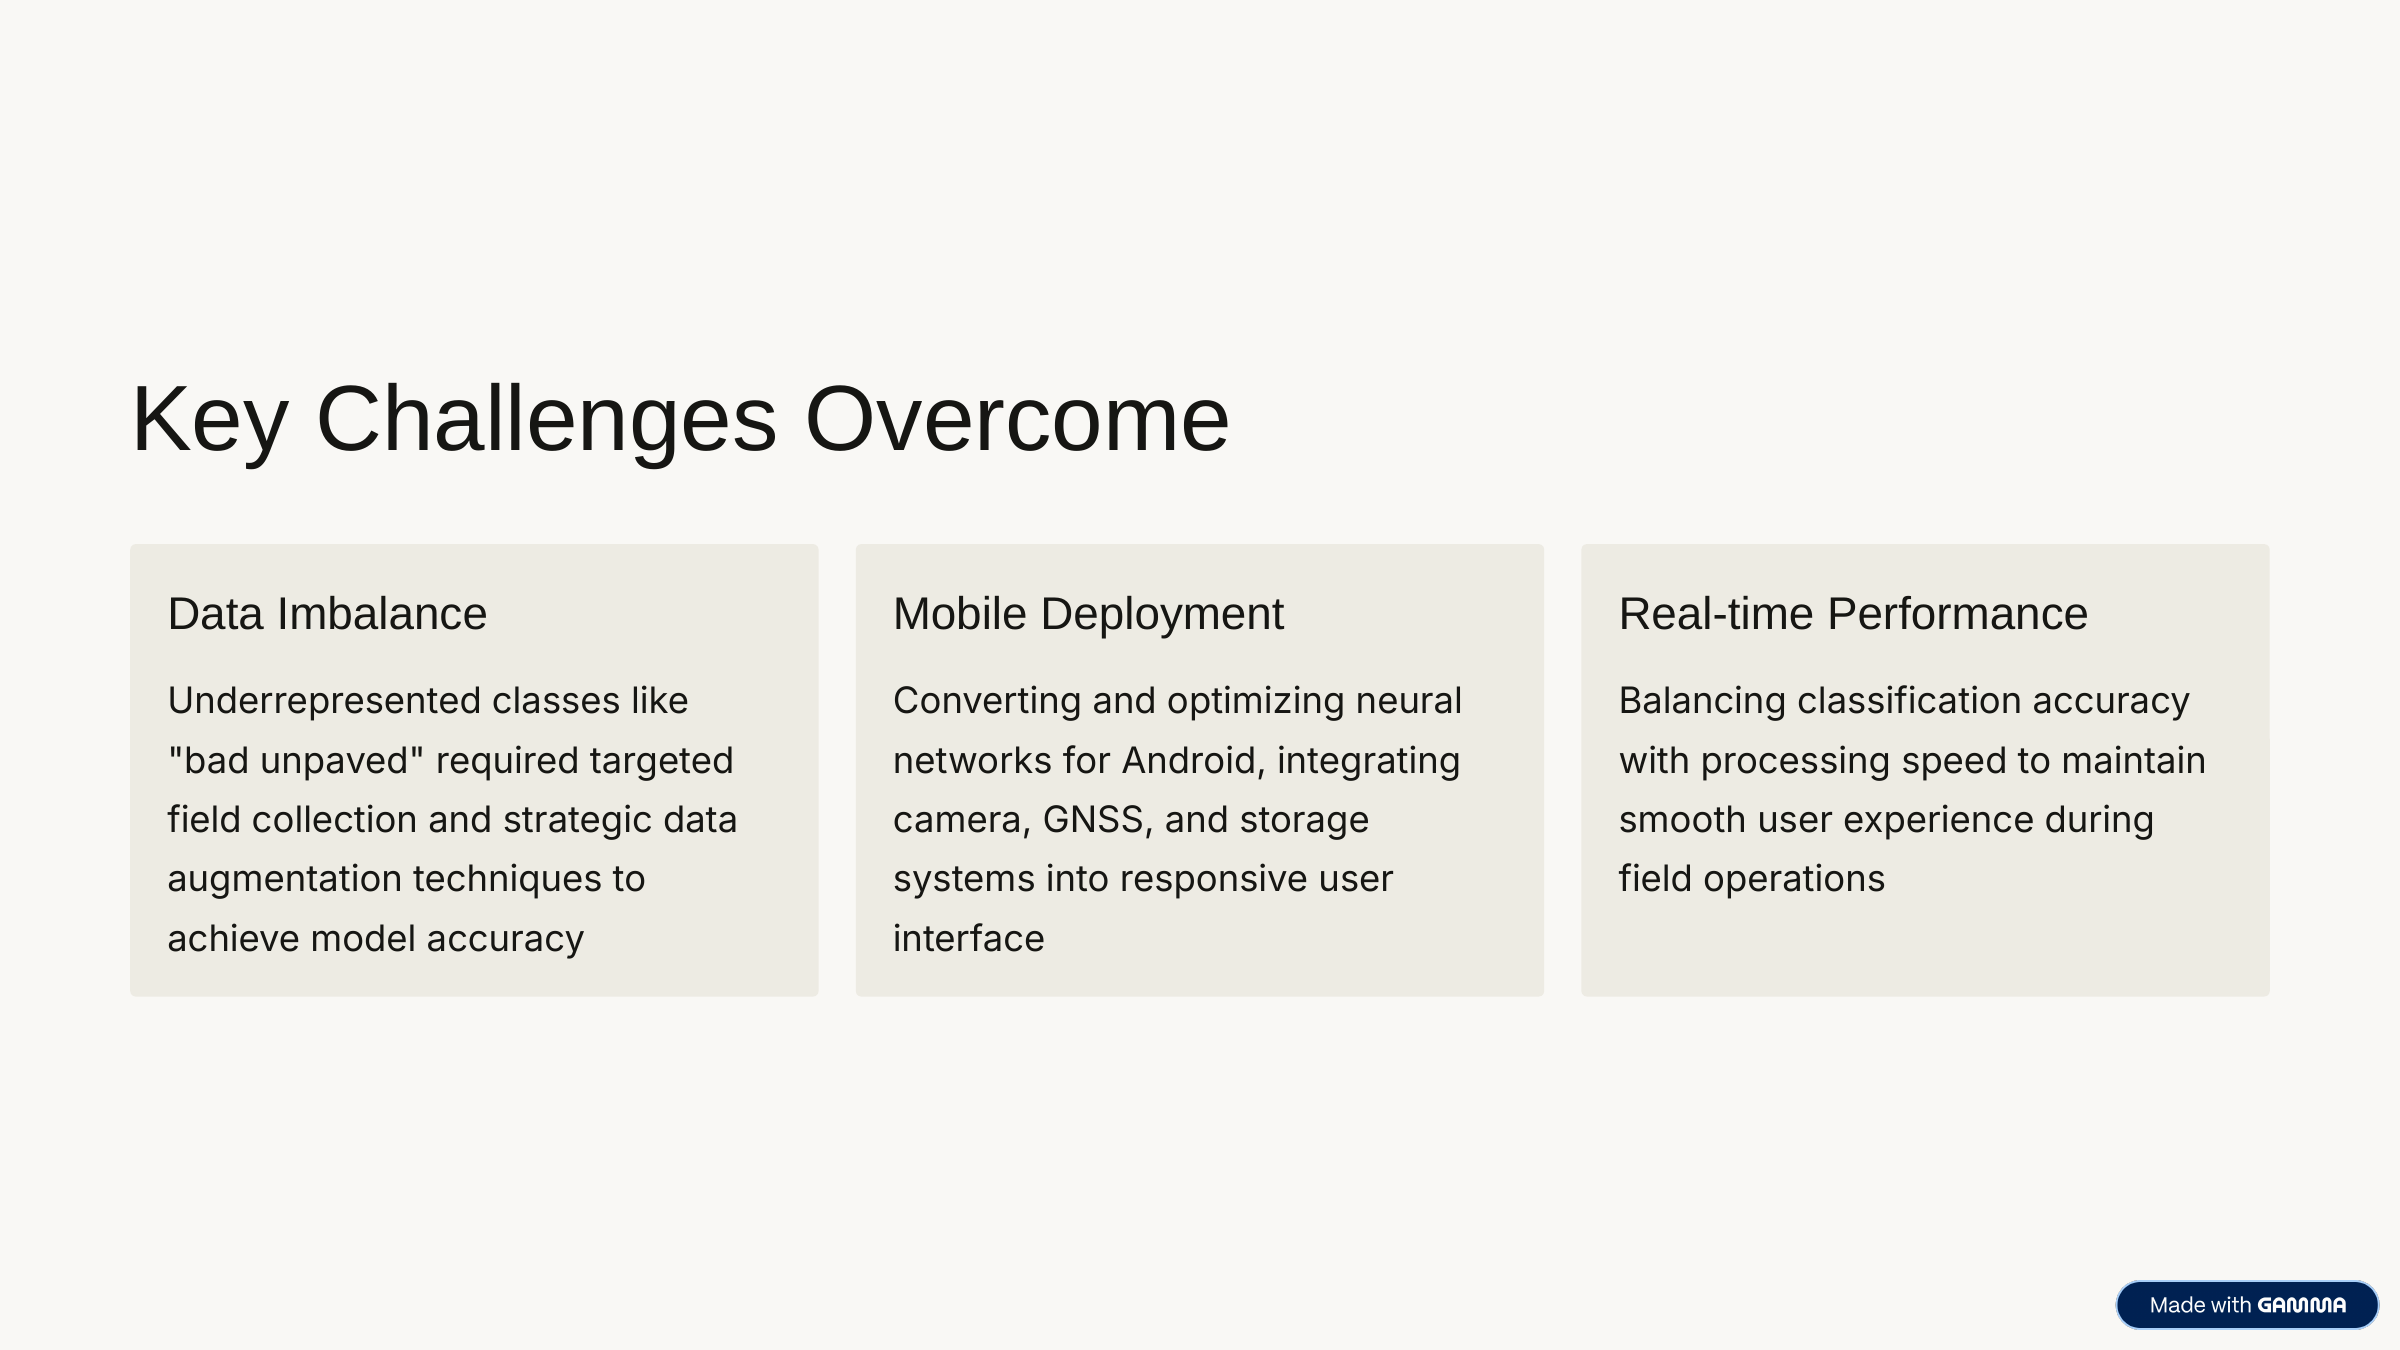

Key Challenges Overcome

Data Imbalance
Mobile Deployment
Real-time Performance
Underrepresented classes like "bad unpaved" required targeted field collection and strategic data augmentation techniques to achieve model accuracy
Converting and optimizing neural networks for Android, integrating camera, GNSS, and storage systems into responsive user interface
Balancing classification accuracy with processing speed to maintain smooth user experience during field operations